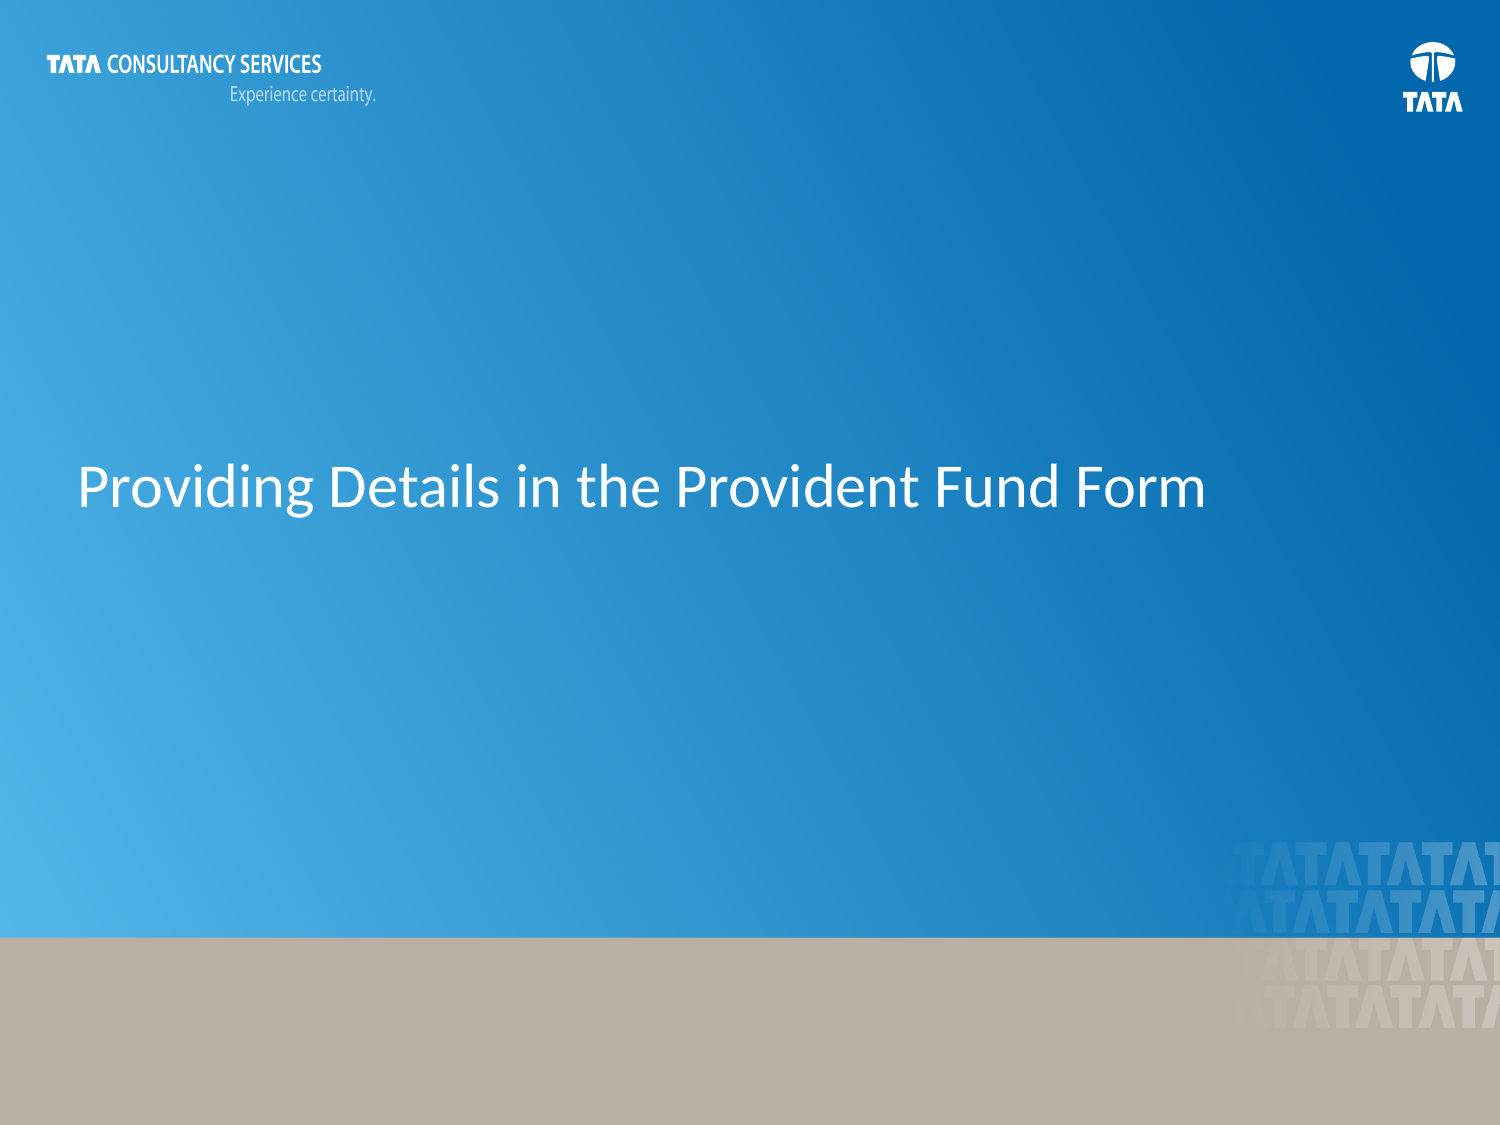

# Providing Details in the Provident Fund Form